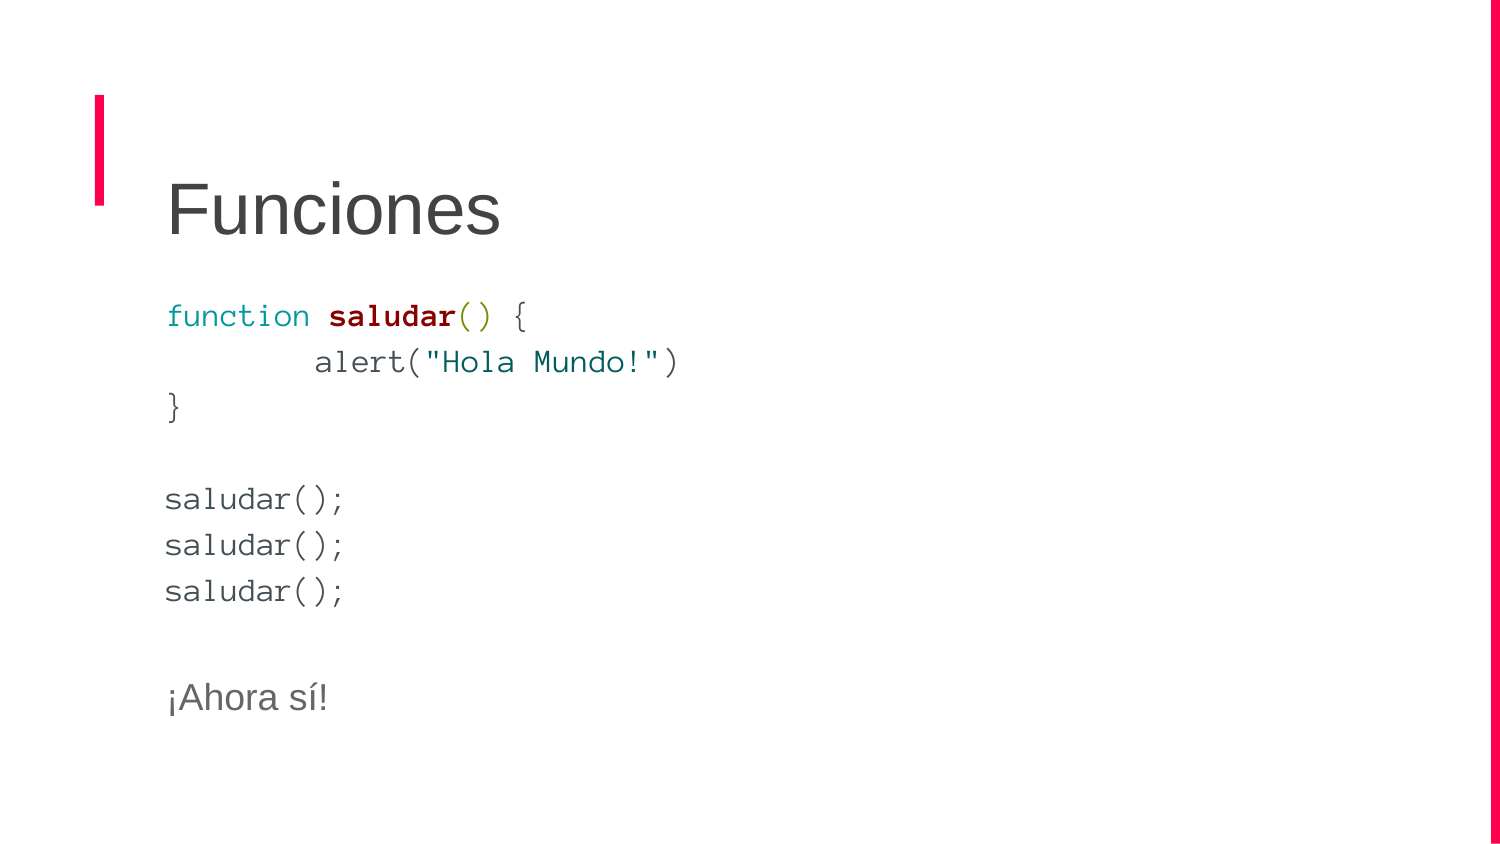

Funciones
function saludar() {
	alert("Hola Mundo!")
}
saludar();
saludar();
saludar();

¡Ahora sí!